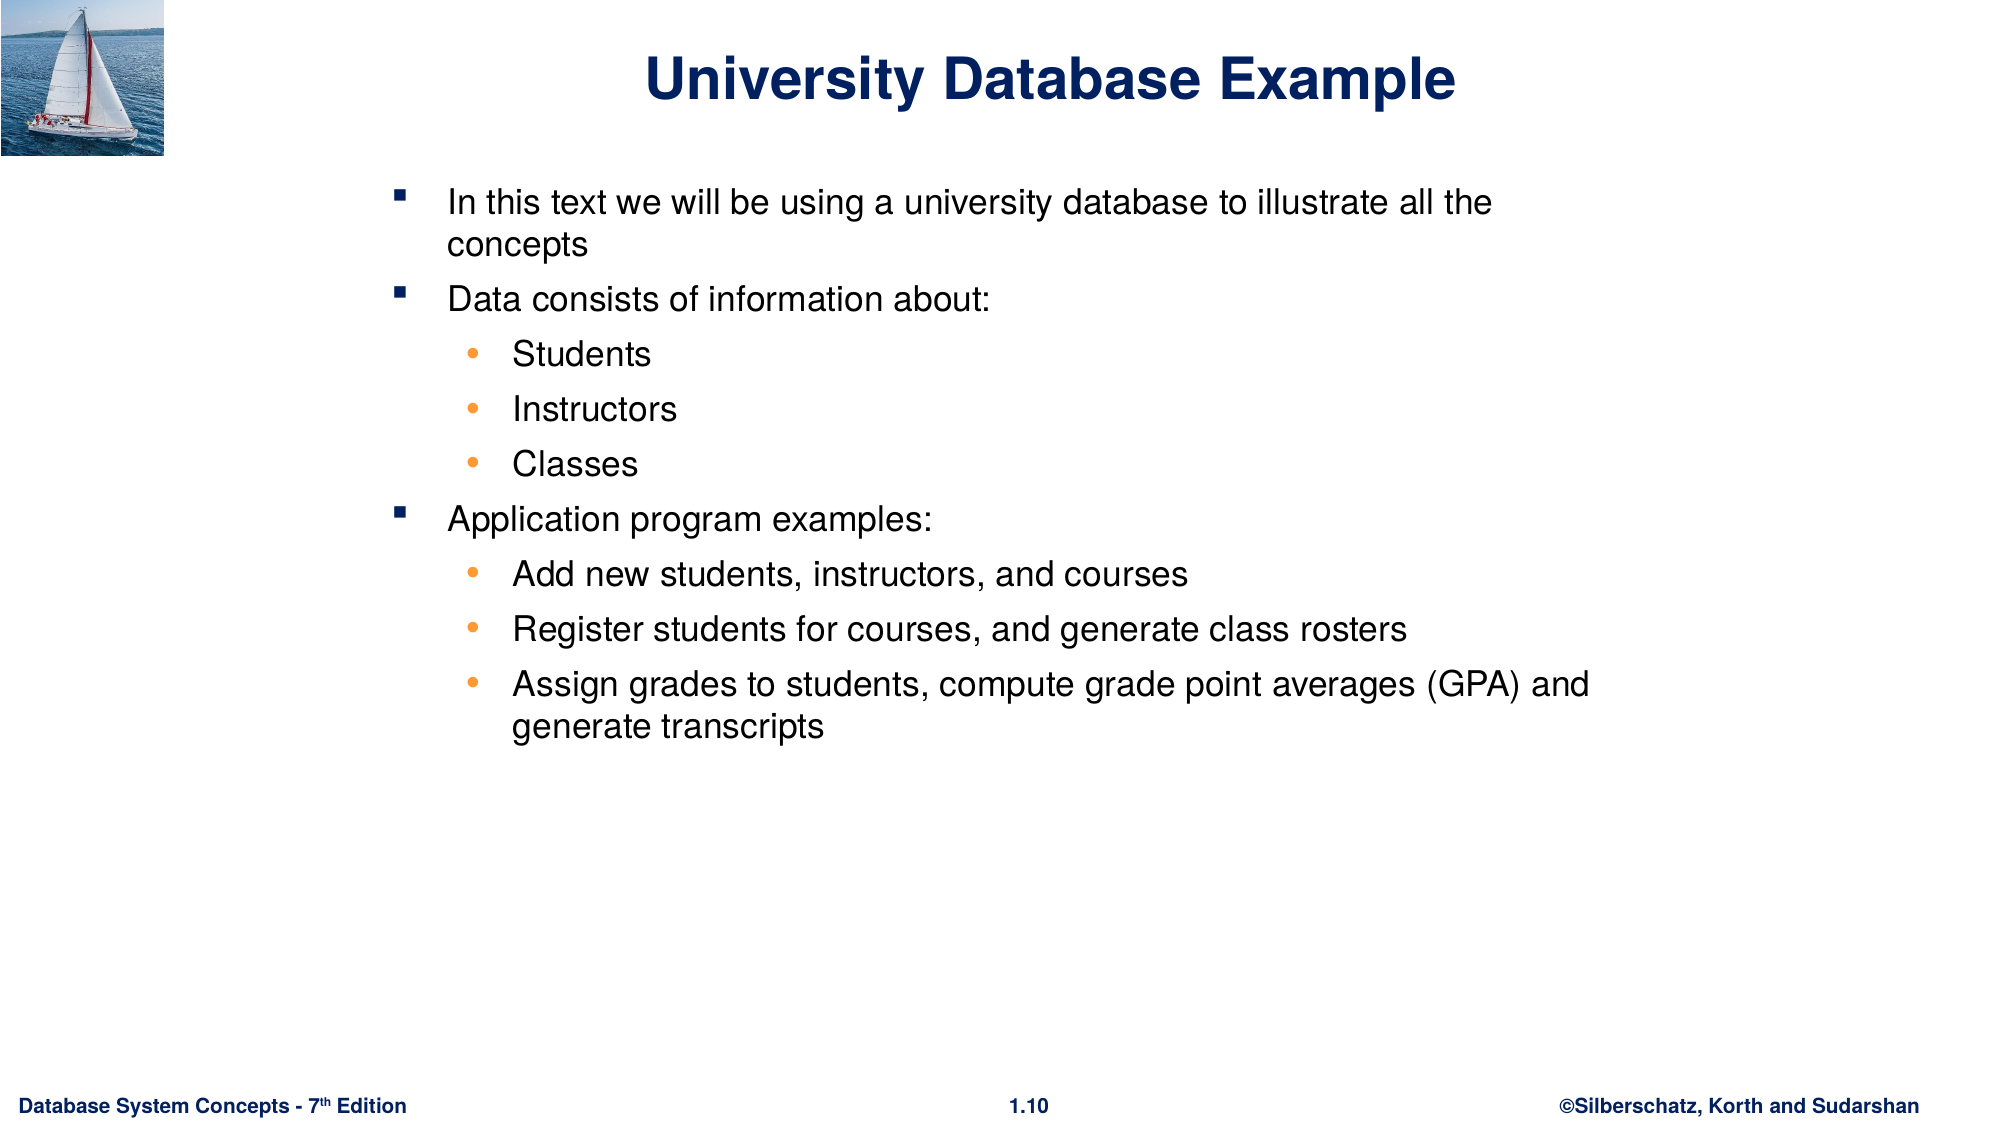

# University Database Example
In this text we will be using a university database to illustrate all the concepts
Data consists of information about:
Students
Instructors
Classes
Application program examples:
Add new students, instructors, and courses
Register students for courses, and generate class rosters
Assign grades to students, compute grade point averages (GPA) and generate transcripts